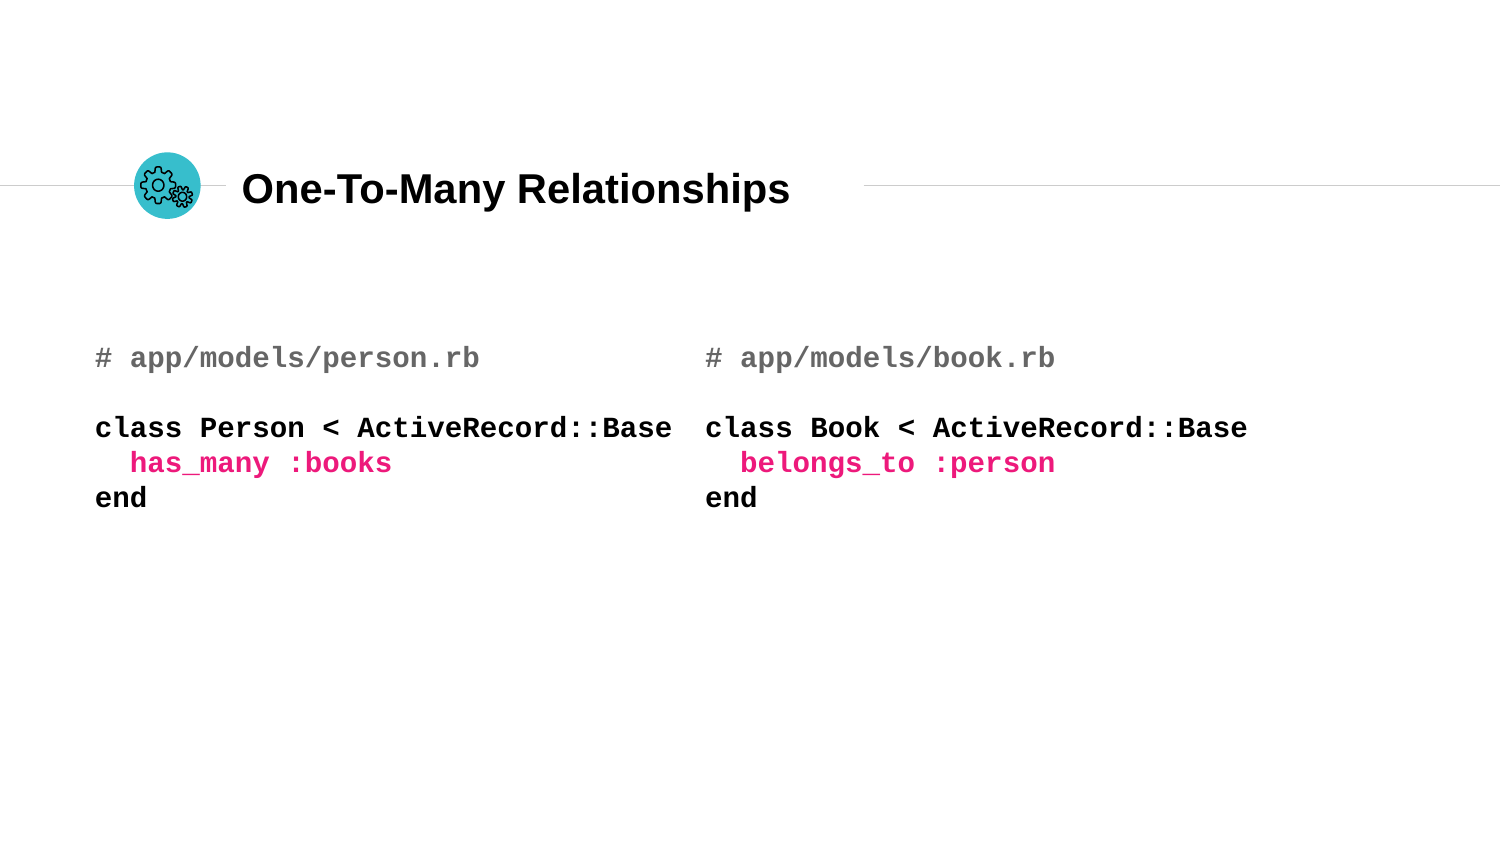

# One-To-Many Relationships

# app/models/person.rb

class Person < ActiveRecord::Base
  has_many :books
end
# app/models/book.rb

class Book < ActiveRecord::Base
  belongs_to :person
end